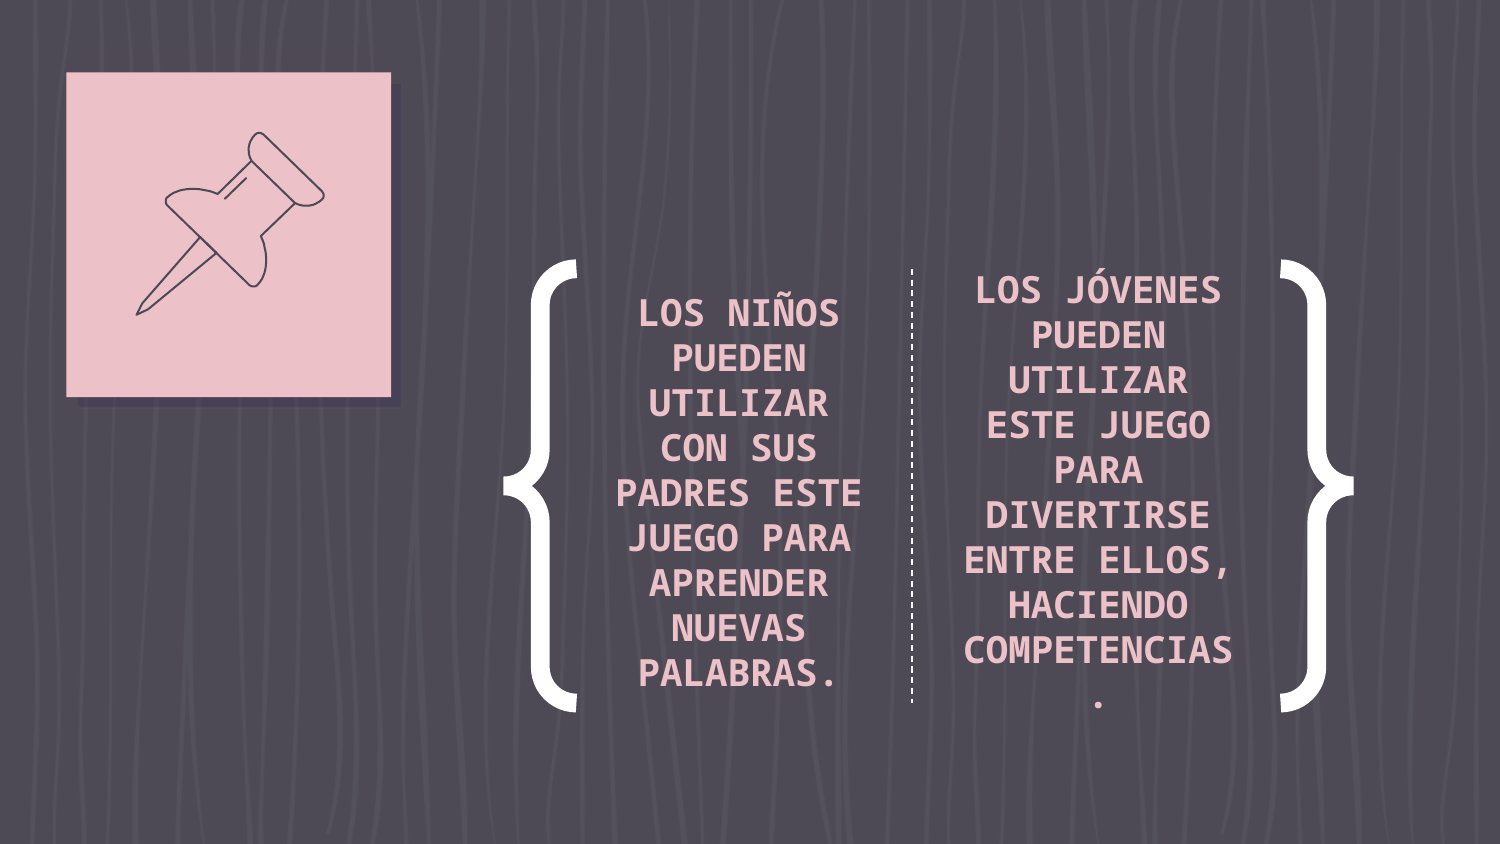

LOS NIÑOS PUEDEN UTILIZAR CON SUS PADRES ESTE JUEGO PARA APRENDER NUEVAS PALABRAS.
LOS JÓVENES PUEDEN UTILIZAR ESTE JUEGO PARA DIVERTIRSE ENTRE ELLOS, HACIENDO COMPETENCIAS.